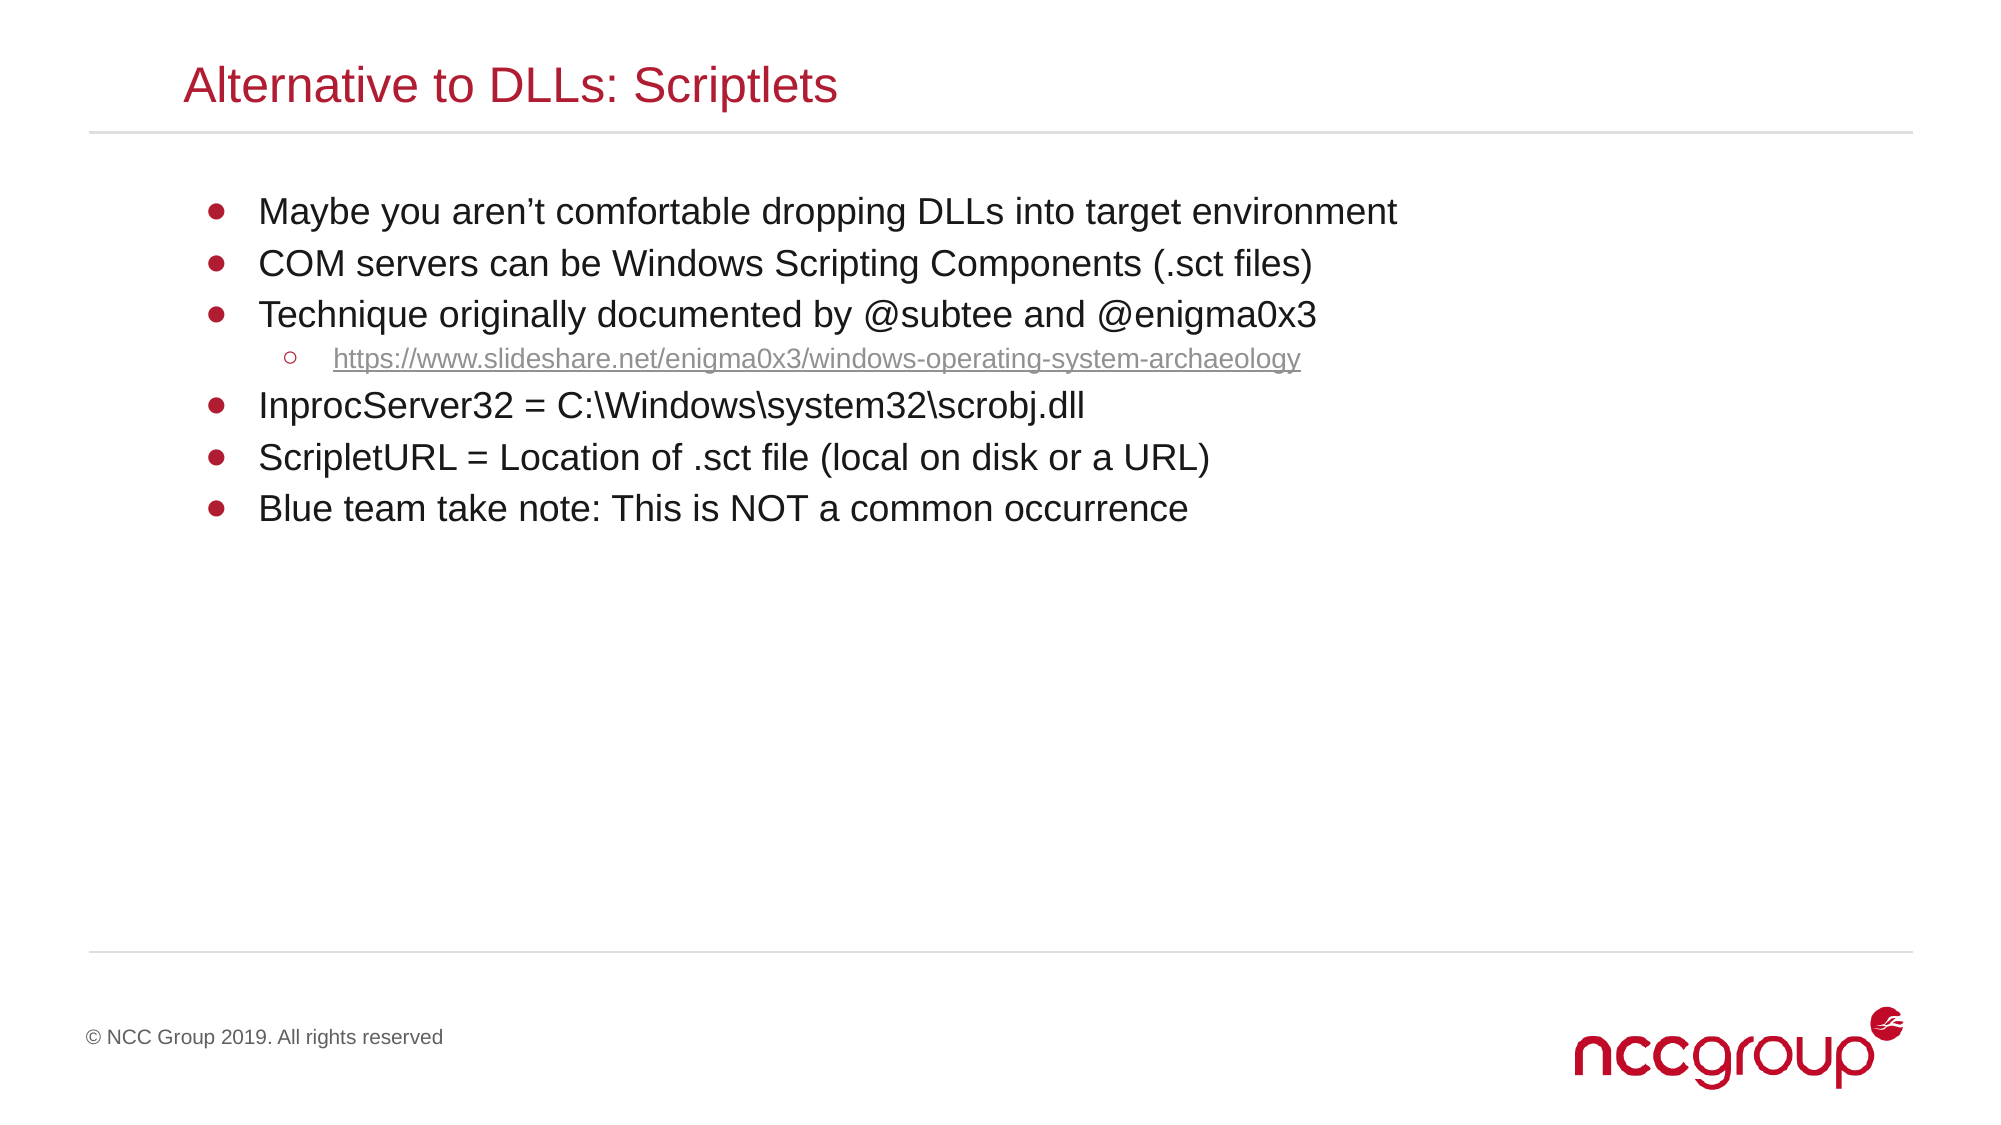

Alternative to DLLs: Scriptlets
Maybe you aren’t comfortable dropping DLLs into target environment
COM servers can be Windows Scripting Components (.sct files)
Technique originally documented by @subtee and @enigma0x3
https://www.slideshare.net/enigma0x3/windows-operating-system-archaeology
InprocServer32 = C:\Windows\system32\scrobj.dll
ScripletURL = Location of .sct file (local on disk or a URL)
Blue team take note: This is NOT a common occurrence